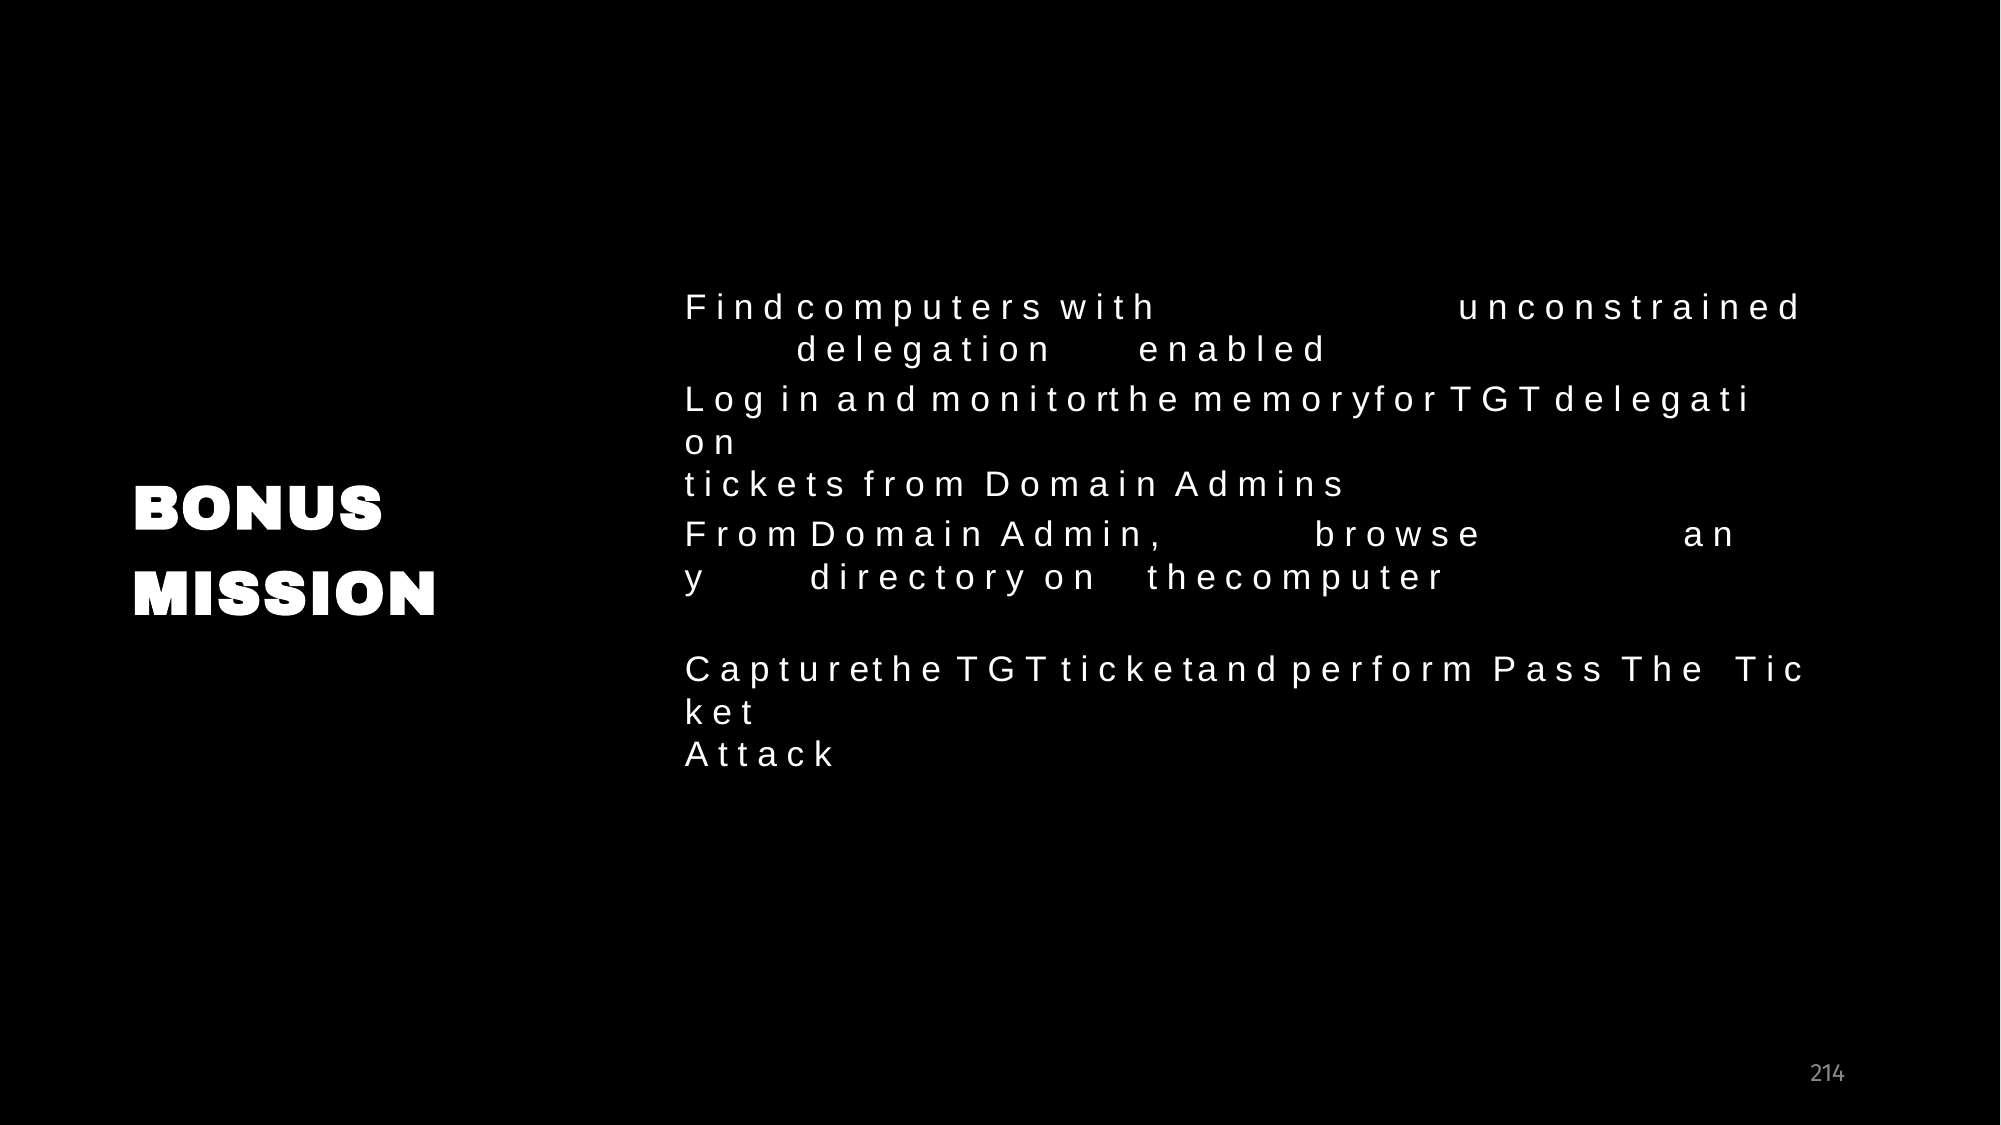

# F i n d	c o m p u t e r s  w i t h	u n c o n s t r a i n e d	d e l e g a t i o n	e n a b l e d
L o g	i n	a n d	m o n i t o r	t h e	m e m o r y	f o r	T G T	d e l e g a t i o n
t i c k e t s  f r o m	D o m a i n A d m i n s
BONUS MISSION
F r o m	D o m a i n A d m i n ,	b r o w s e	a n y	d i r e c t o r y  o n	t h e c o m p u t e r
C a p t u r e	t h e	T G T	t i c k e t	a n d	p e r f o r m  P a s s  T h e	T i c k e t
A t t a c k
214